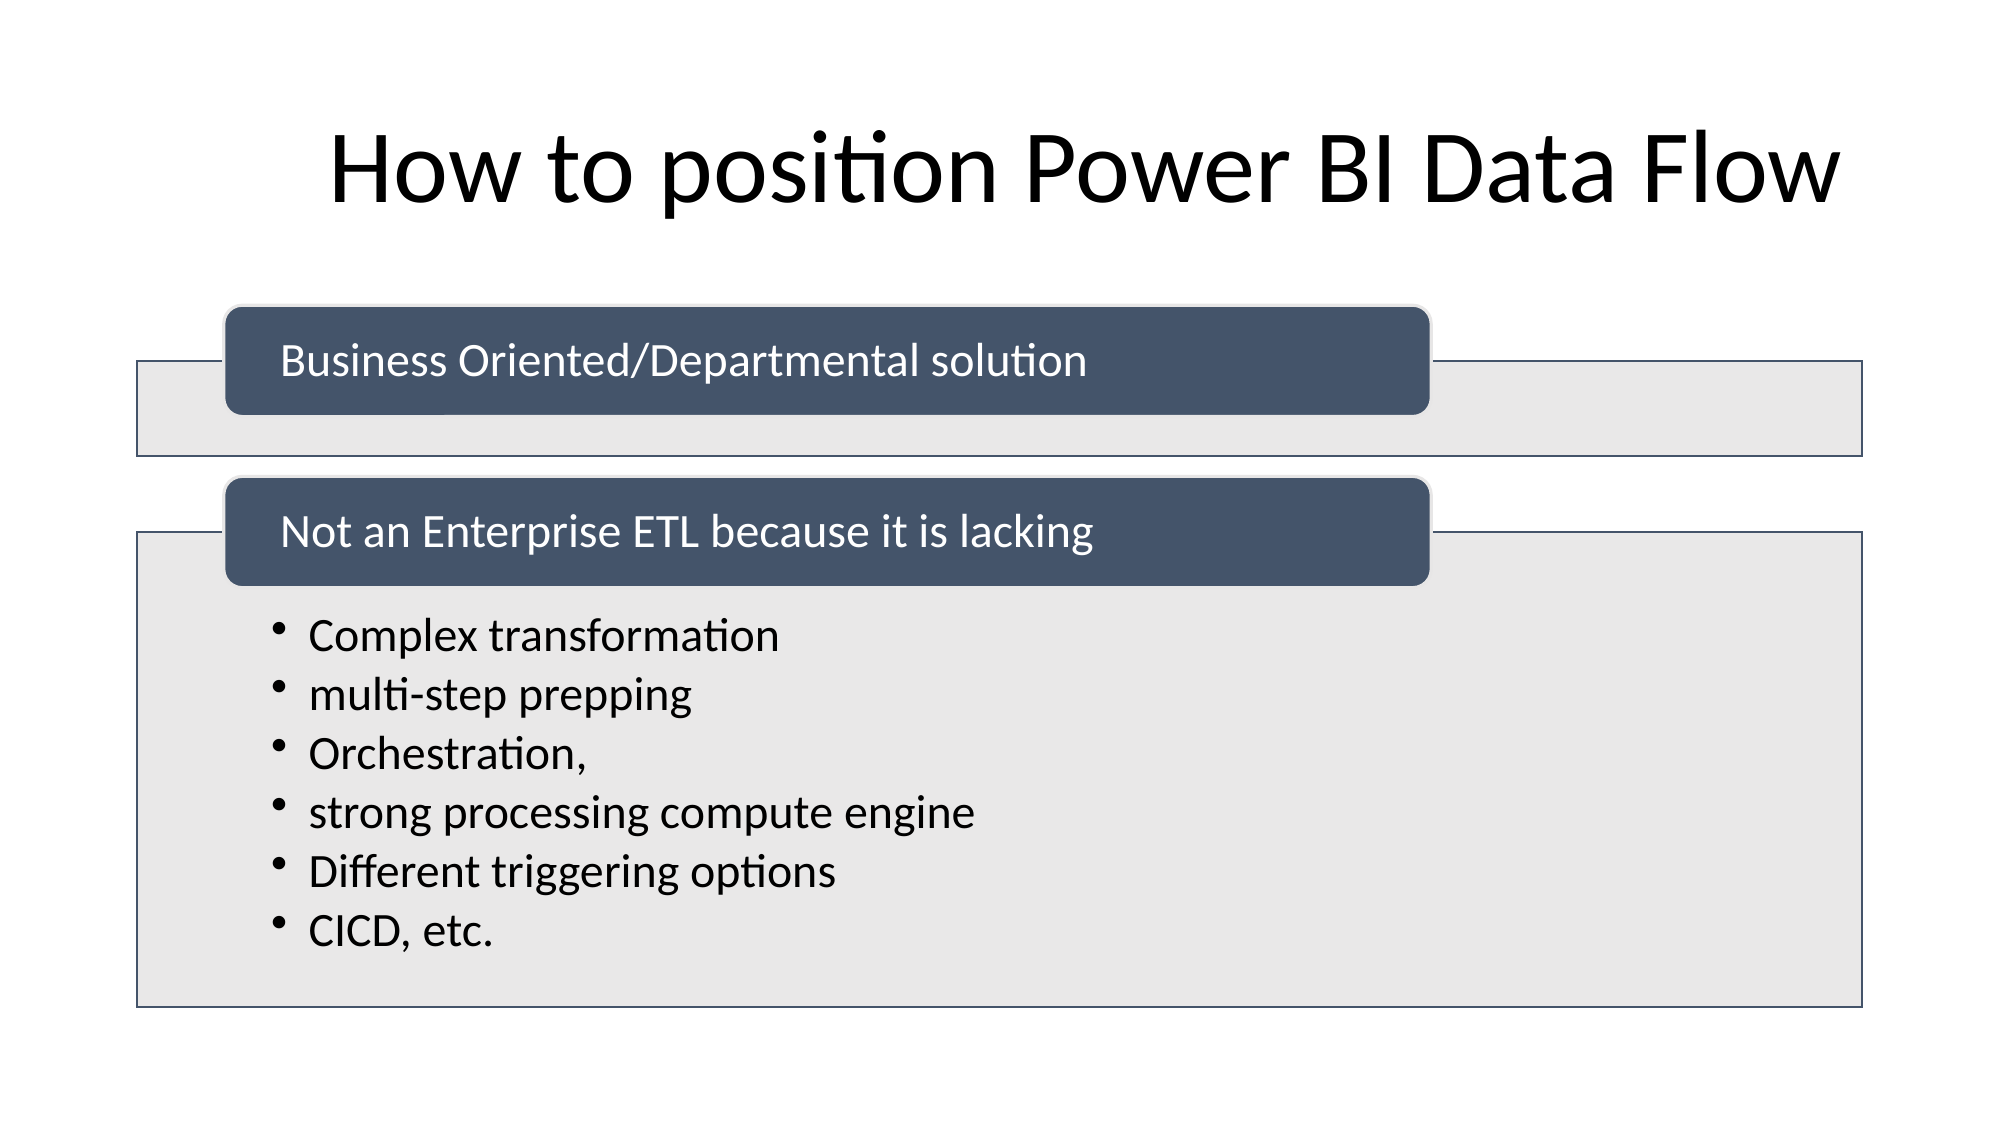

# How to position Power BI Data Flow
Business Oriented/Departmental solution
Complex transformation
multi-step prepping
Orchestration,
strong processing compute engine
Different triggering options
CICD, etc.
Not an Enterprise ETL because it is lacking